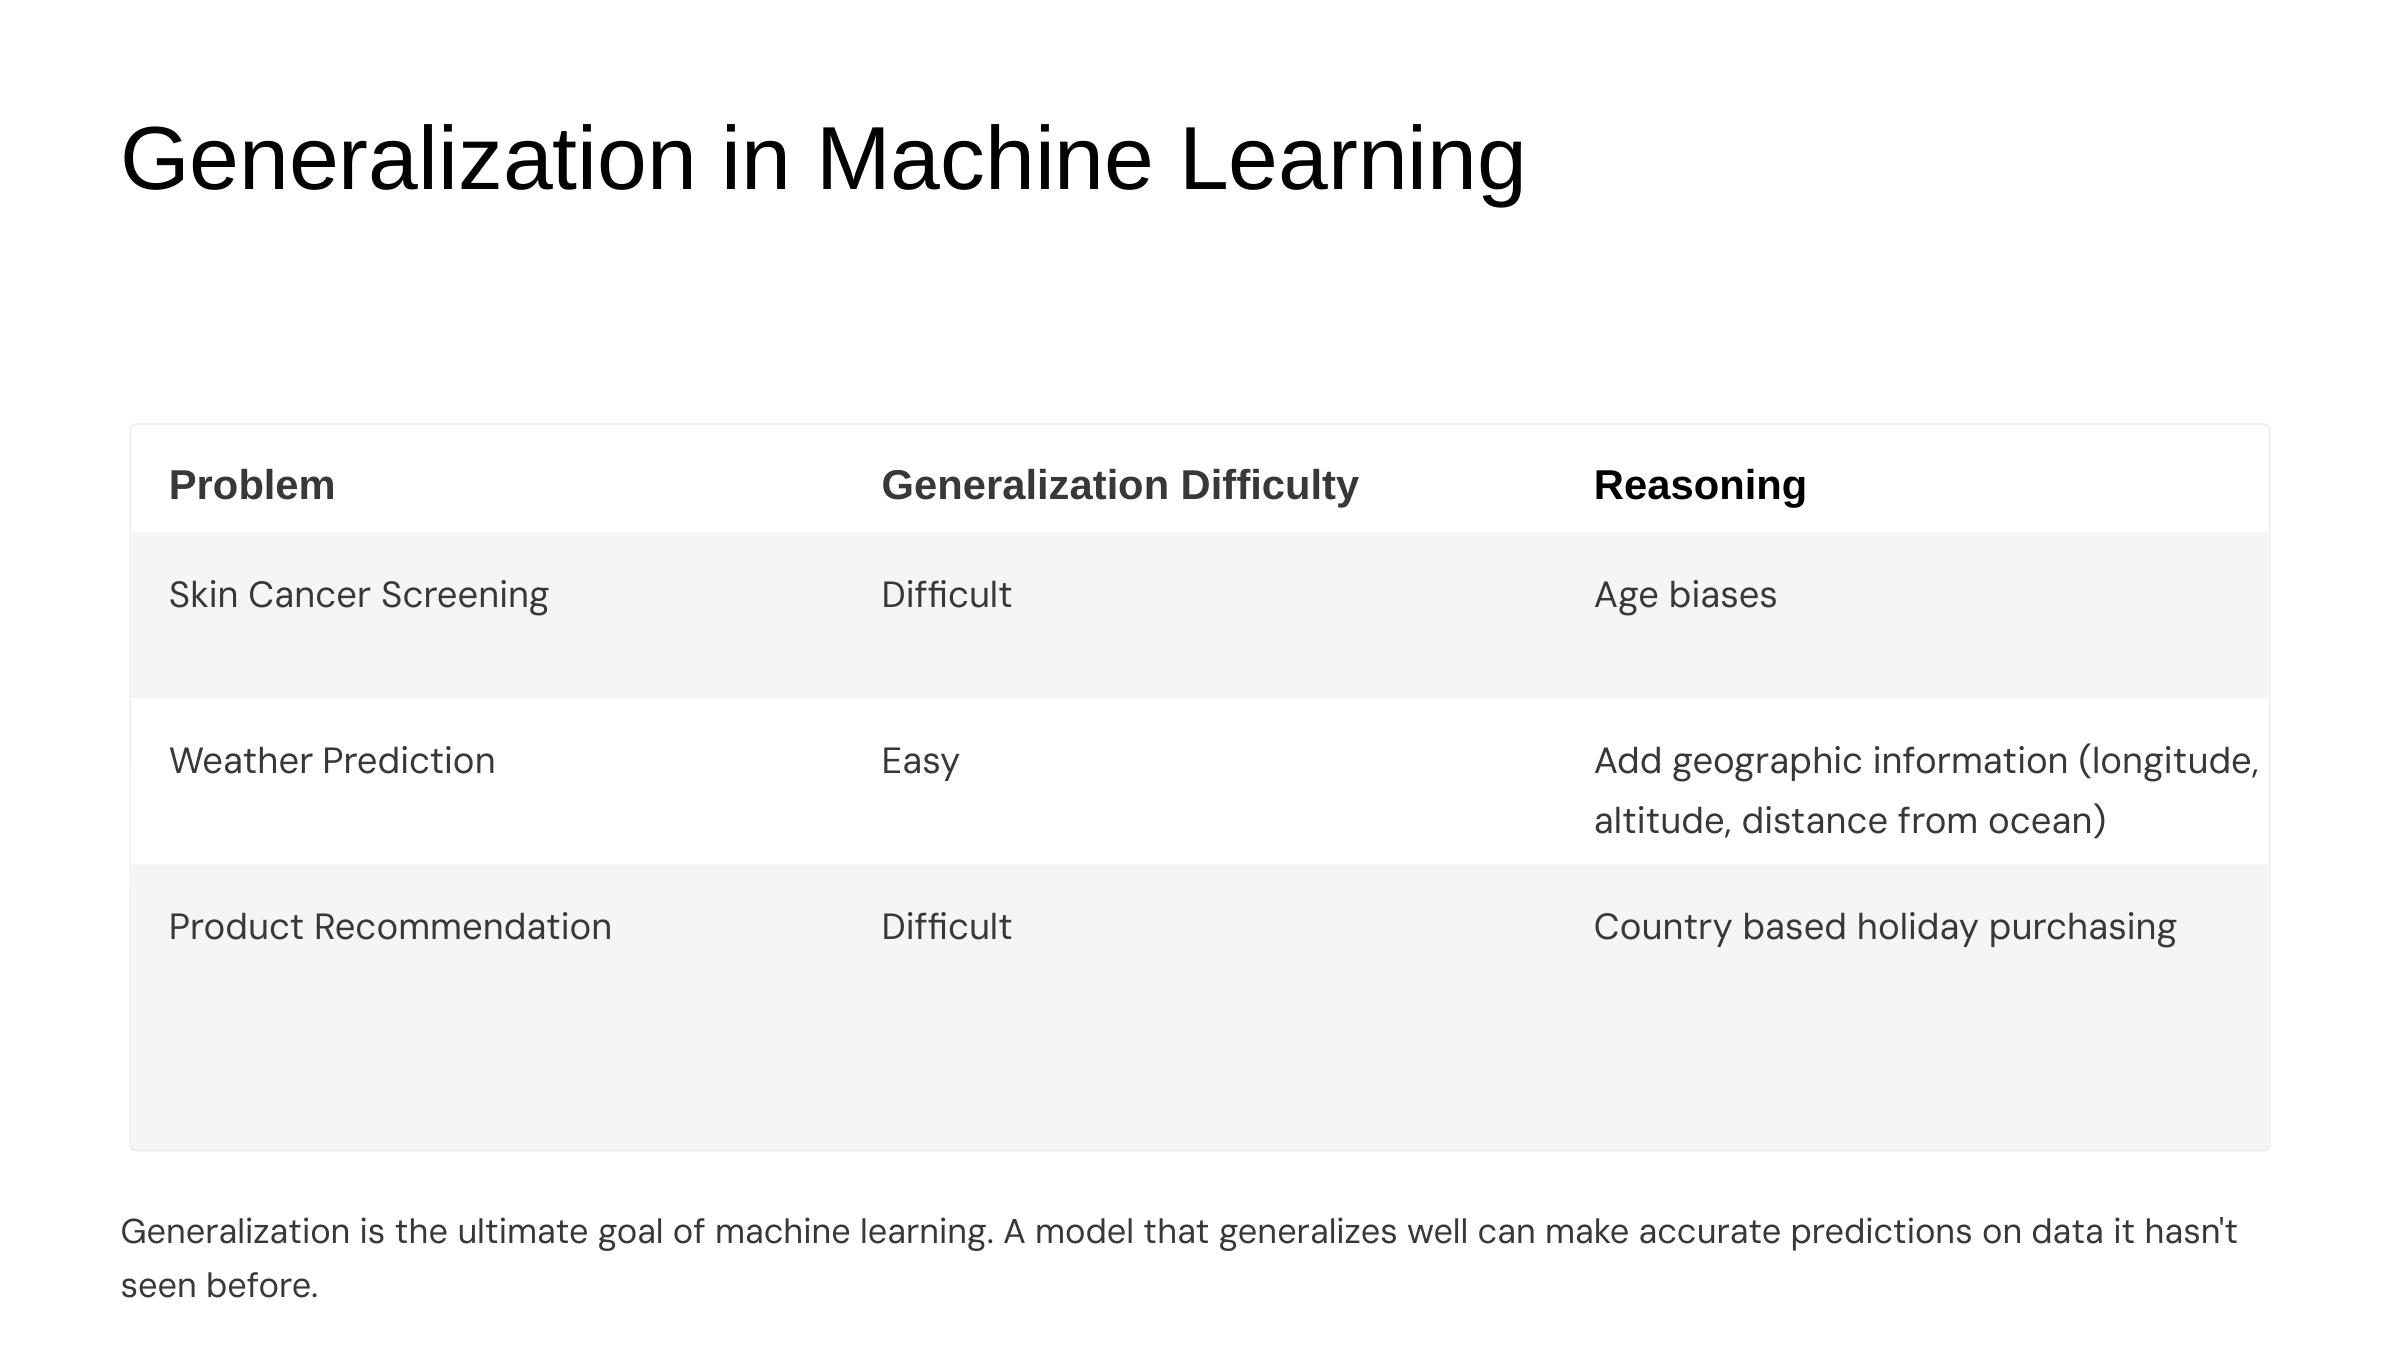

Generalization in Machine Learning

Problem
Generalization Difficulty
Reasoning

Skin Cancer Screening
Difficult
Age biases

Weather Prediction
Easy
Add geographic information (longitude, altitude, distance from ocean)

Product Recommendation
Difficult
Country based holiday purchasing
Generalization is the ultimate goal of machine learning. A model that generalizes well can make accurate predictions on data it hasn't seen before.